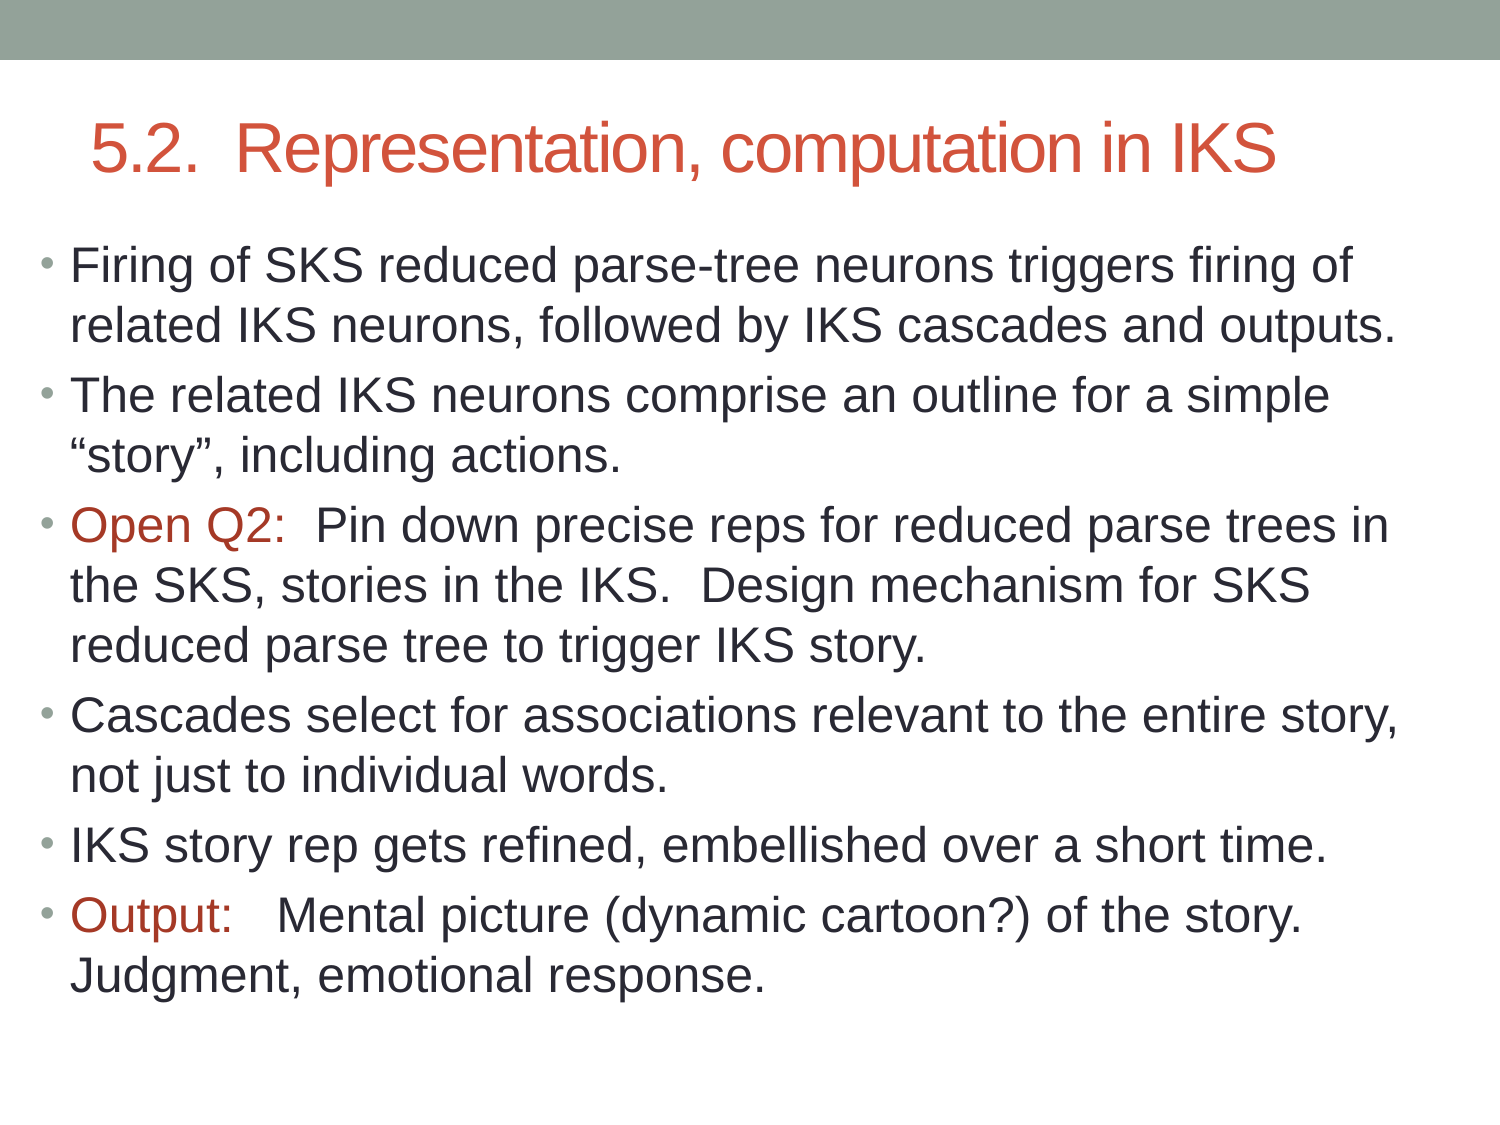

# 5.2.  Representation, computation in IKS
Firing of SKS reduced parse-tree neurons triggers firing of related IKS neurons, followed by IKS cascades and outputs.
The related IKS neurons comprise an outline for a simple “story”, including actions.
Open Q2:  Pin down precise reps for reduced parse trees in the SKS, stories in the IKS.  Design mechanism for SKS reduced parse tree to trigger IKS story.
Cascades select for associations relevant to the entire story, not just to individual words.
IKS story rep gets refined, embellished over a short time.
Output:   Mental picture (dynamic cartoon?) of the story.  Judgment, emotional response.